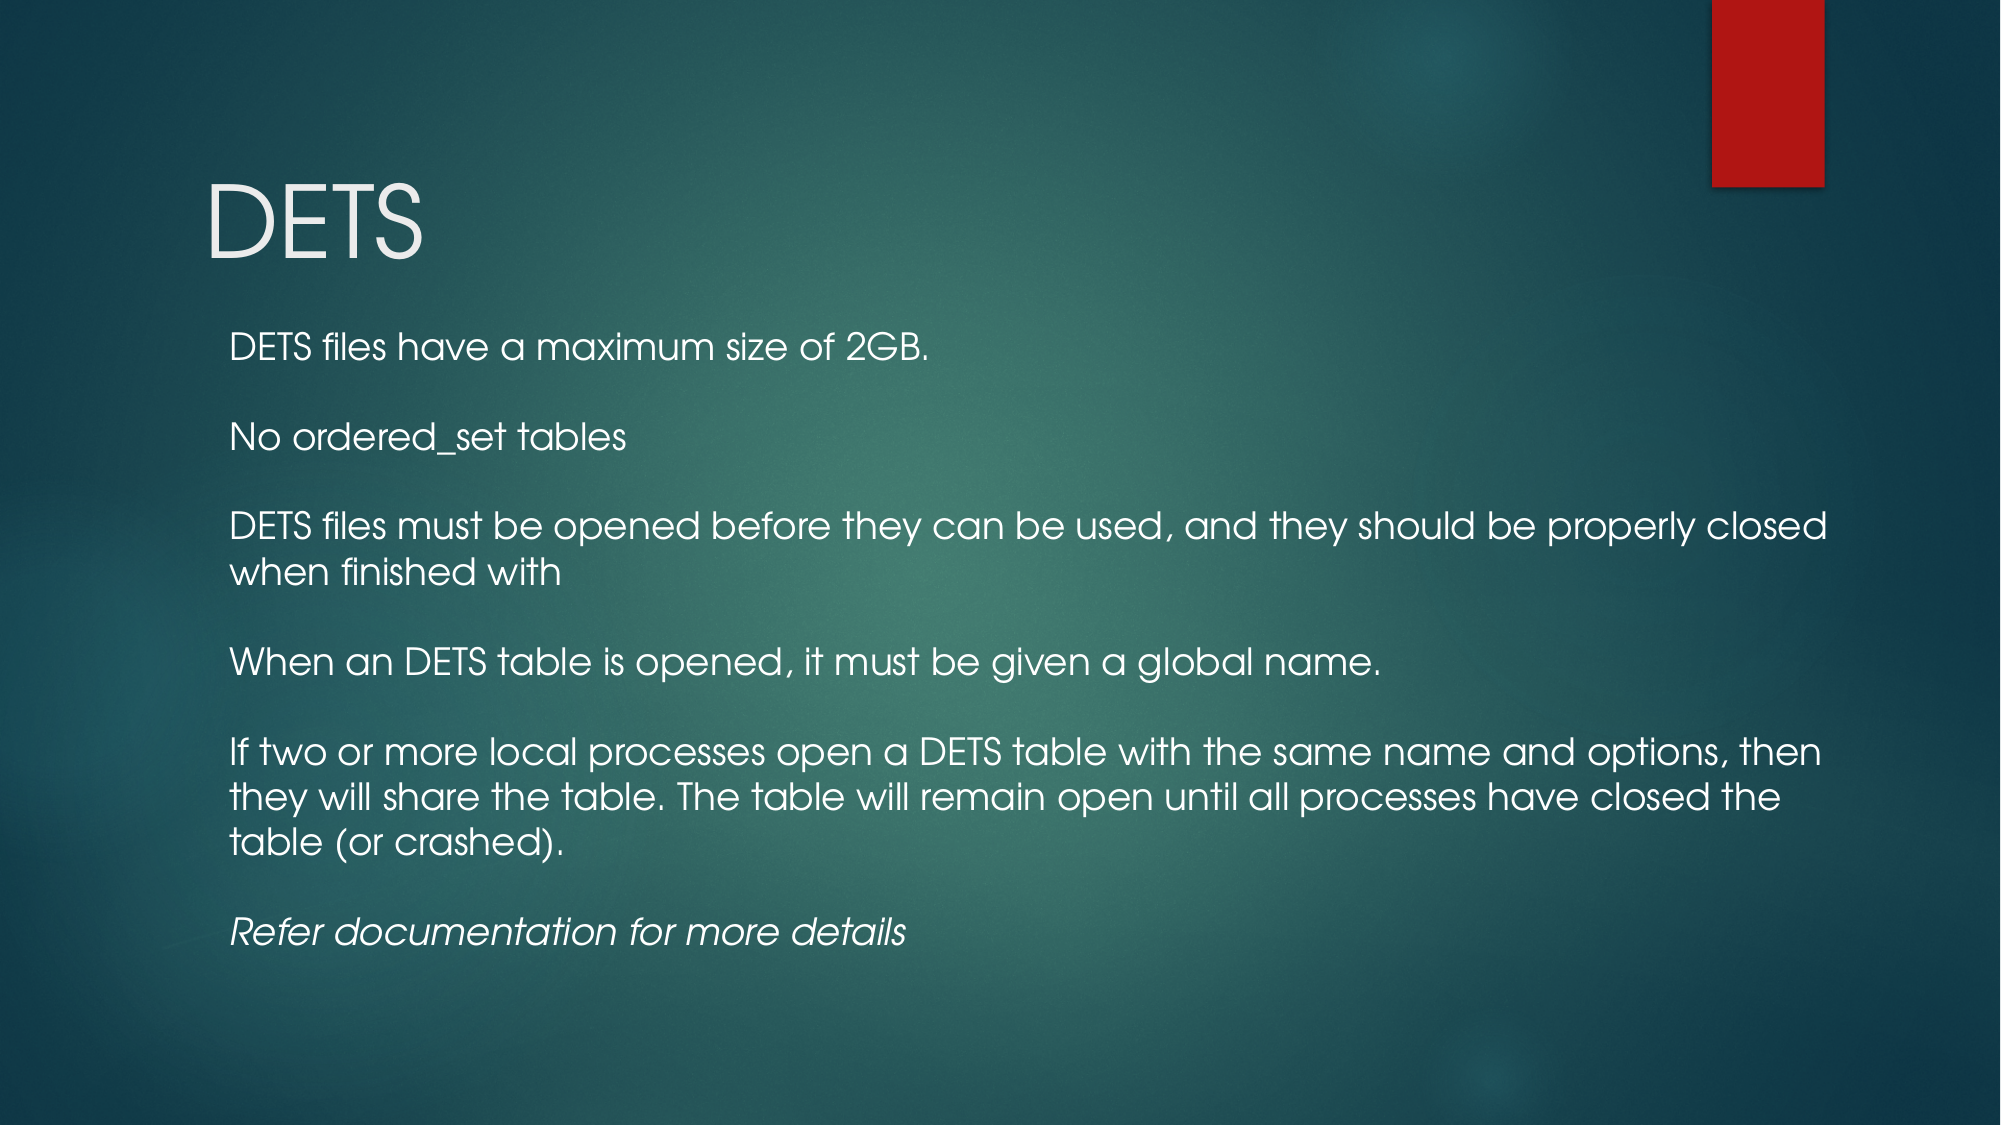

# DETS

DETS files have a maximum size of 2GB.

No ordered_set tables

DETS files must be opened before they can be used, and they should be properly closed when finished with

When an DETS table is opened, it must be given a global name.

If two or more local processes open a DETS table with the same name and options, then they will share the table. The table will remain open until all processes have closed the table (or crashed).

Refer documentation for more details